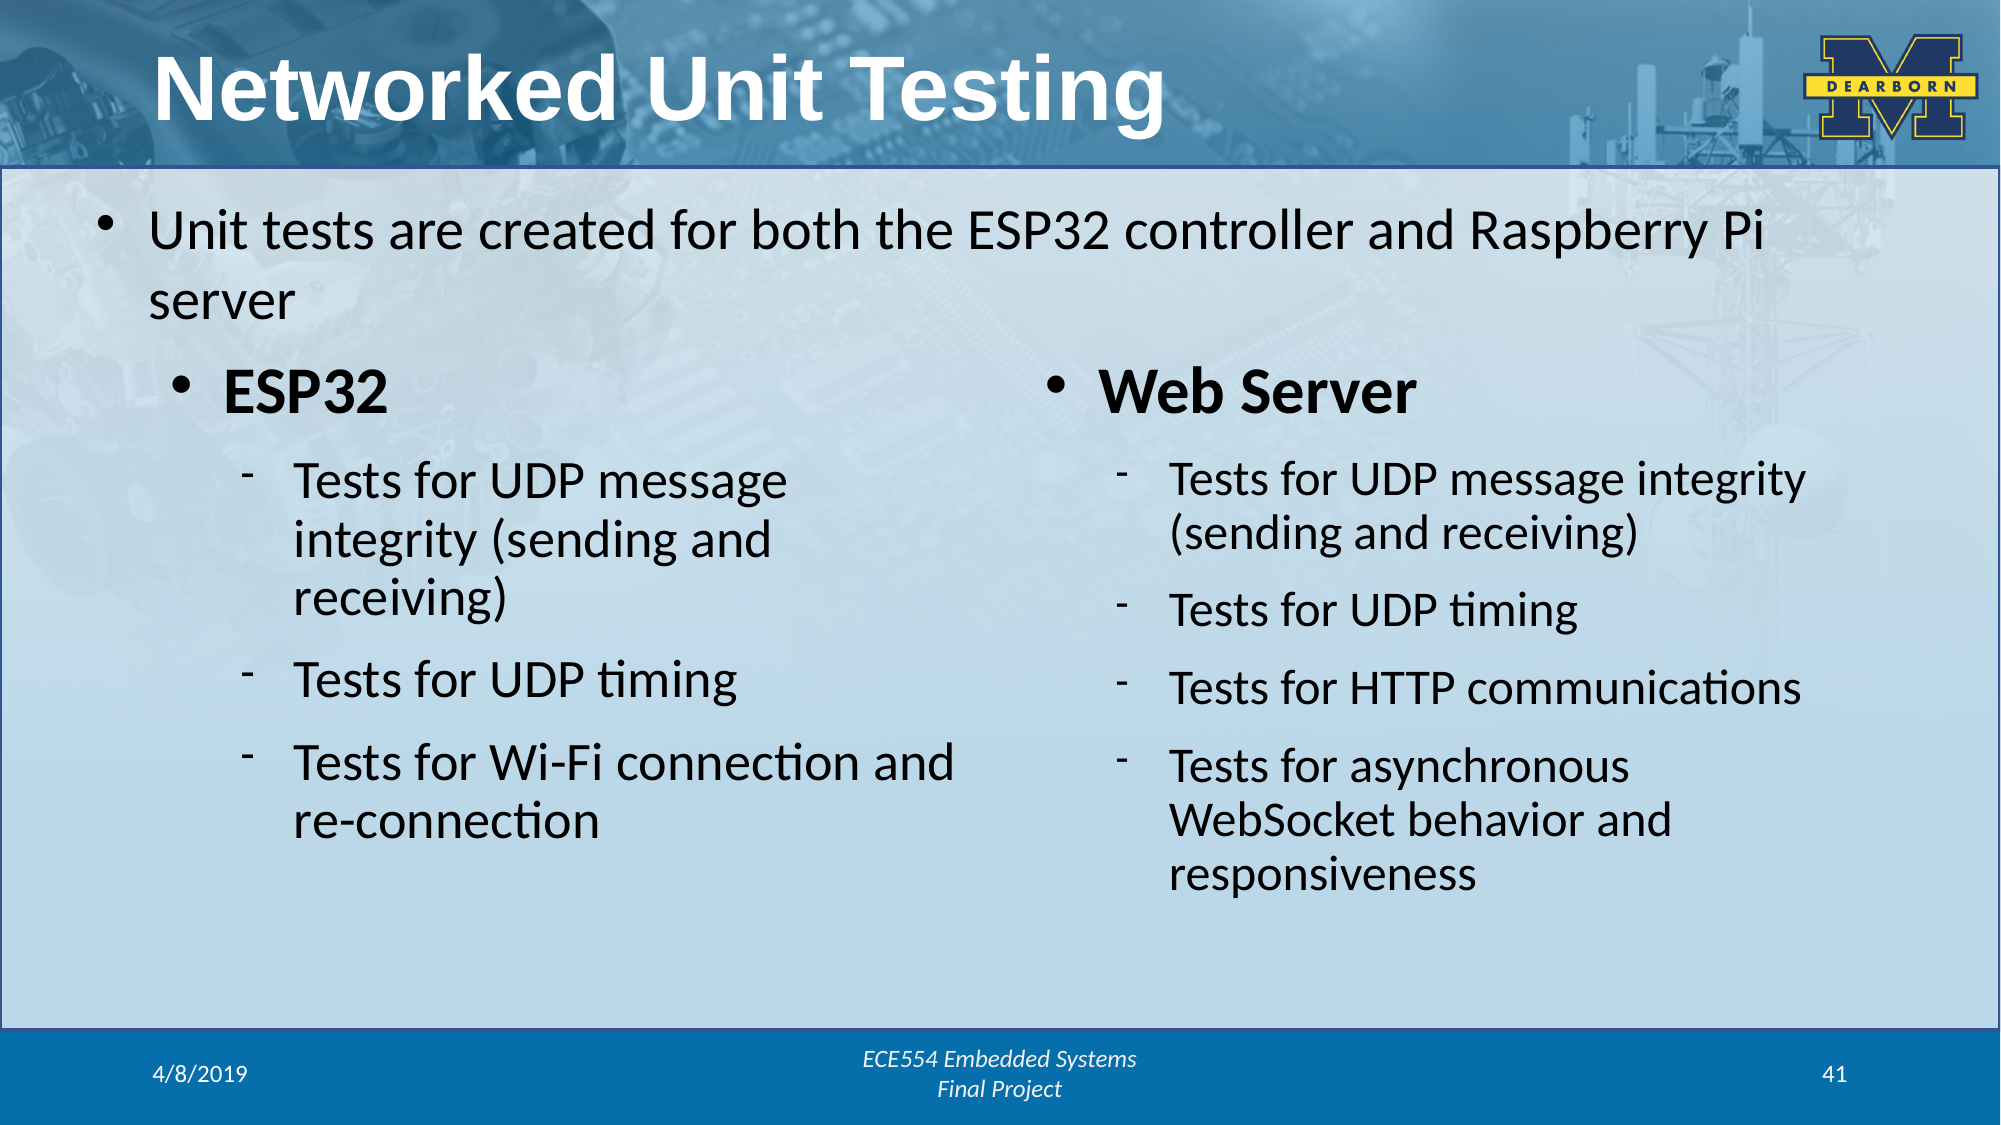

Networked Unit Testing
Unit tests are created for both the ESP32 controller and Raspberry Pi server
ESP32
Tests for UDP message integrity (sending and receiving)
Tests for UDP timing
Tests for Wi-Fi connection and re-connection

Web Server
Tests for UDP message integrity (sending and receiving)
Tests for UDP timing
Tests for HTTP communications
Tests for asynchronous WebSocket behavior and responsiveness

4/8/2019
ECE554 Embedded Systems
Final Project
41